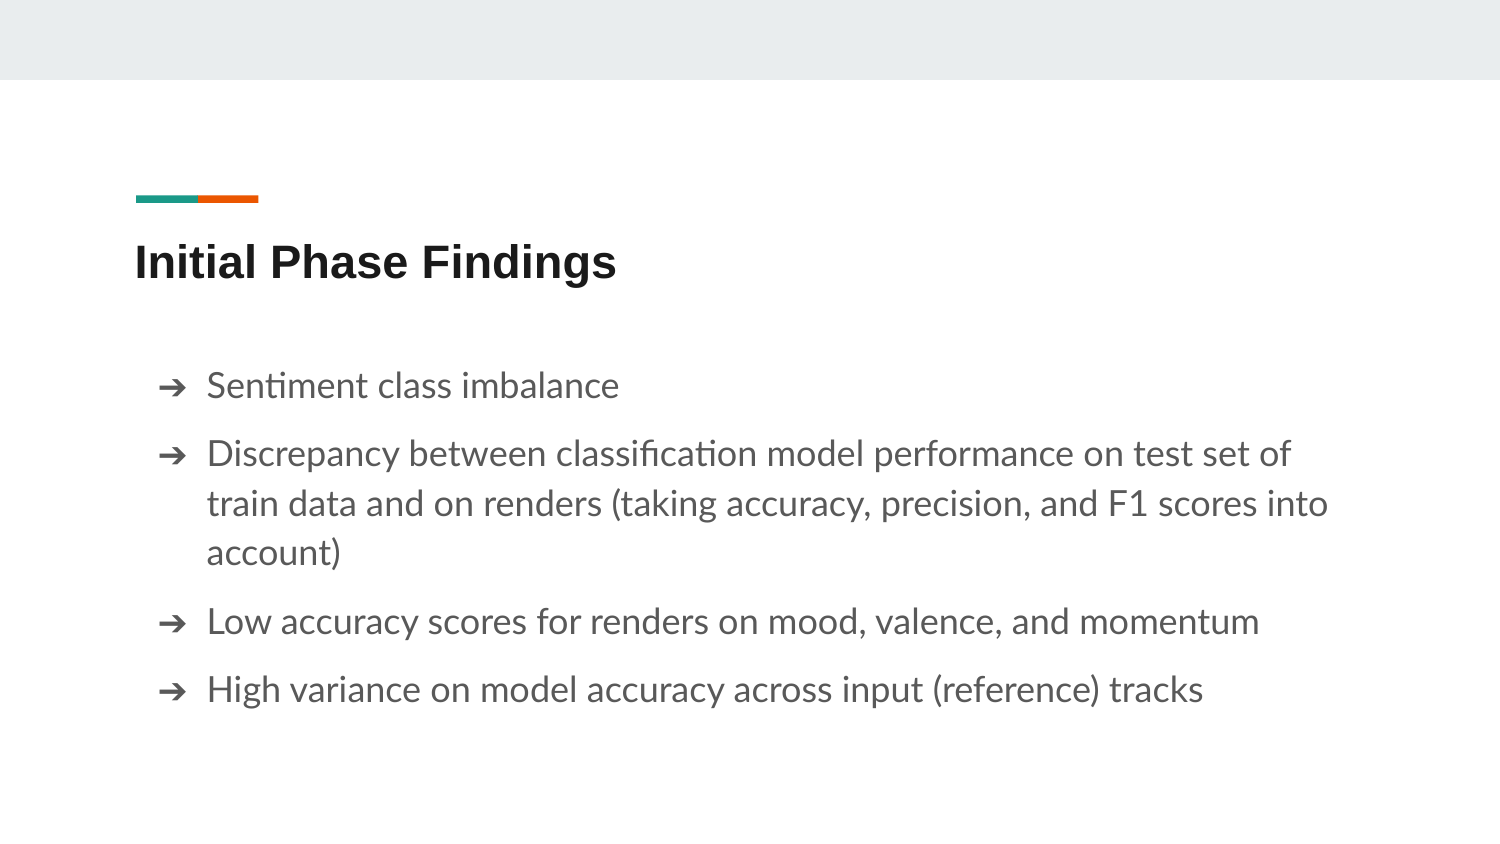

# Initial Phase Findings
Sentiment class imbalance
Discrepancy between classification model performance on test set of train data and on renders (taking accuracy, precision, and F1 scores into account)
Low accuracy scores for renders on mood, valence, and momentum
High variance on model accuracy across input (reference) tracks